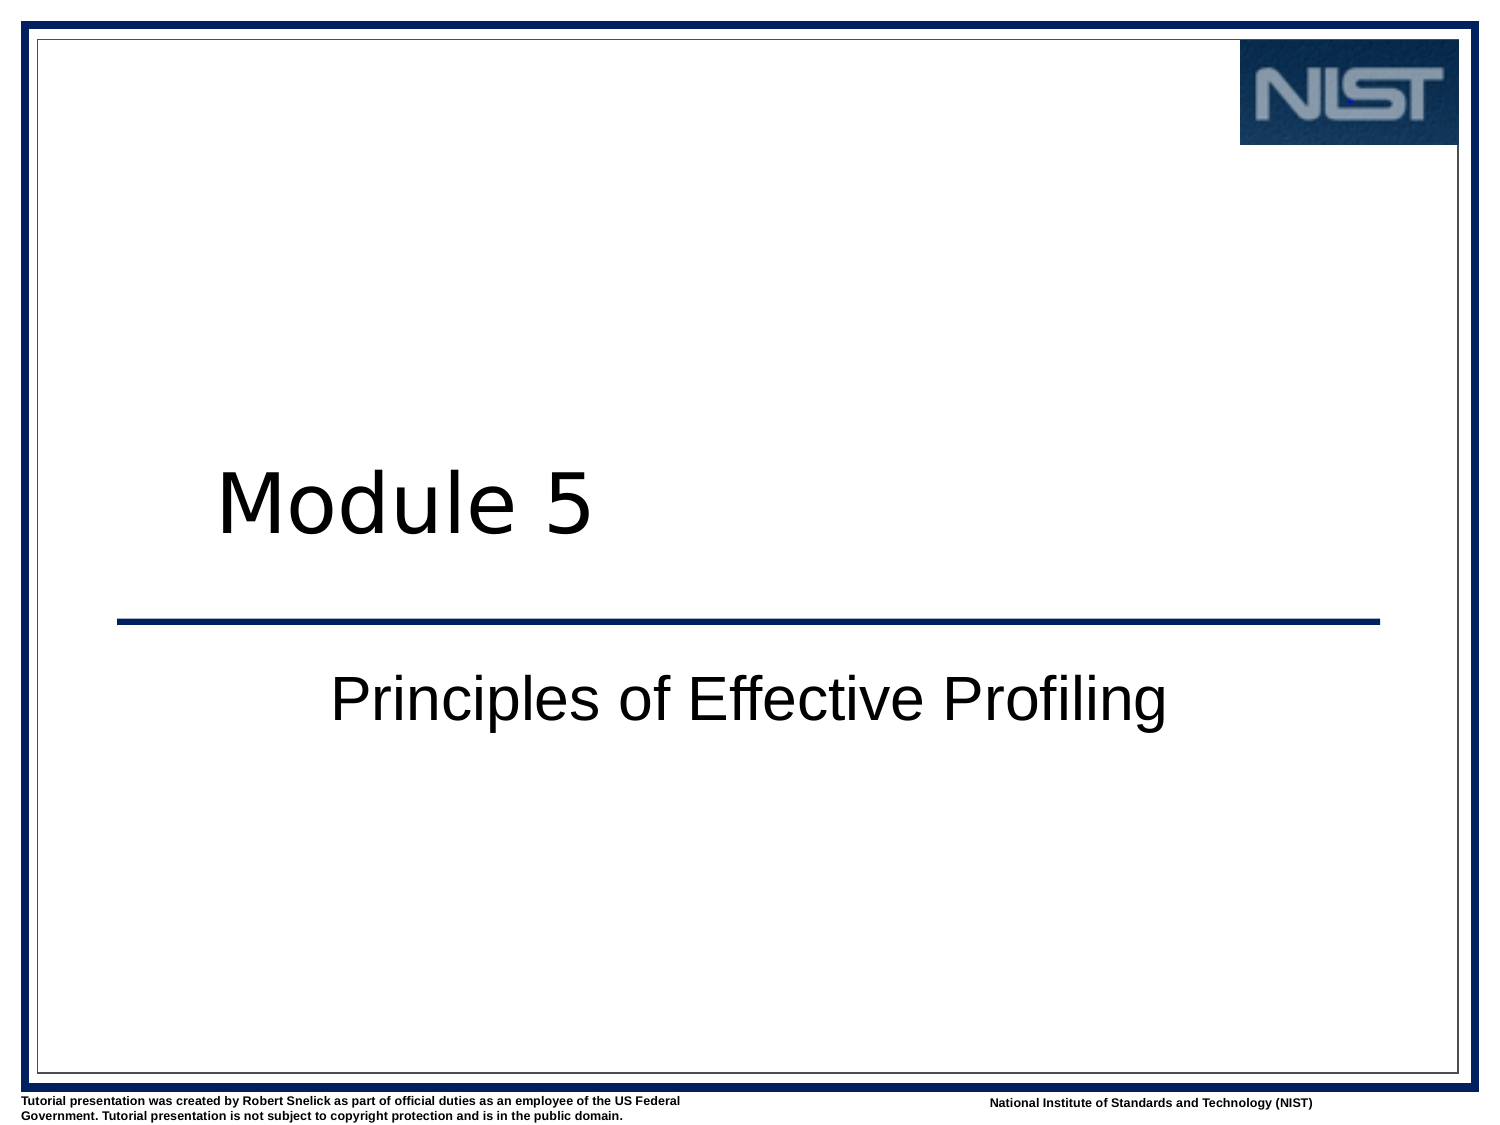

# Module 5
Principles of Effective Profiling